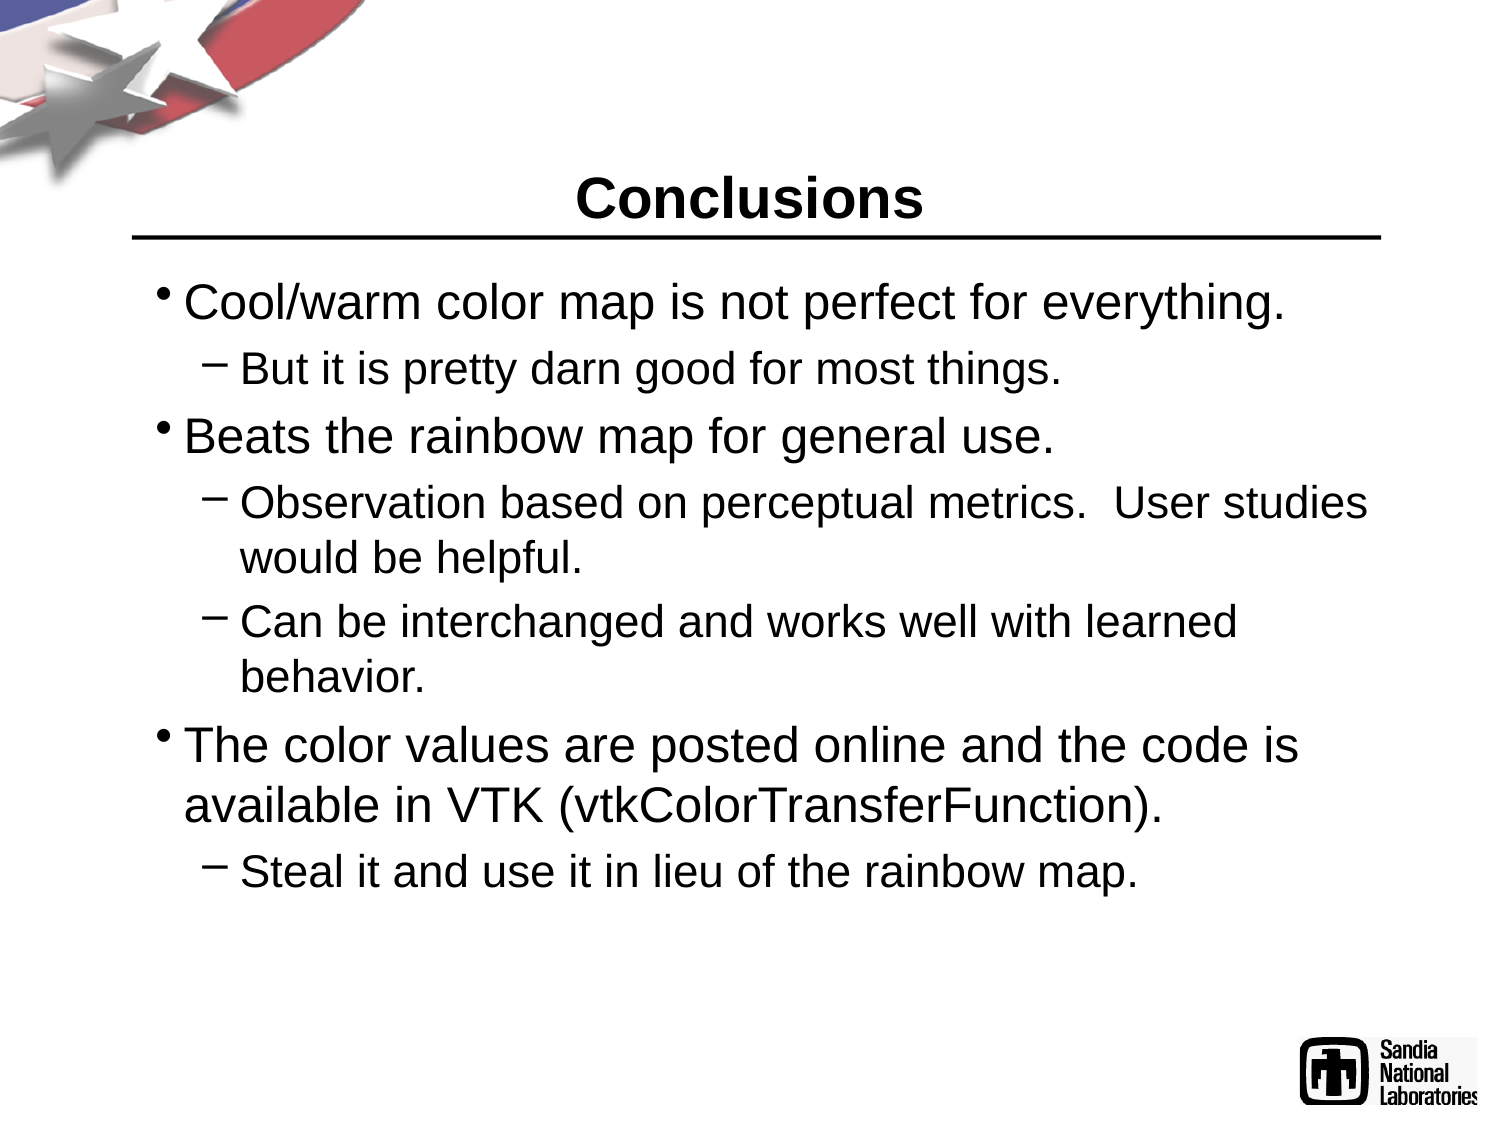

# Conclusions
Cool/warm color map is not perfect for everything.
But it is pretty darn good for most things.
Beats the rainbow map for general use.
Observation based on perceptual metrics.  User studies would be helpful.
Can be interchanged and works well with learned behavior.
The color values are posted online and the code is available in VTK (vtkColorTransferFunction).
Steal it and use it in lieu of the rainbow map.